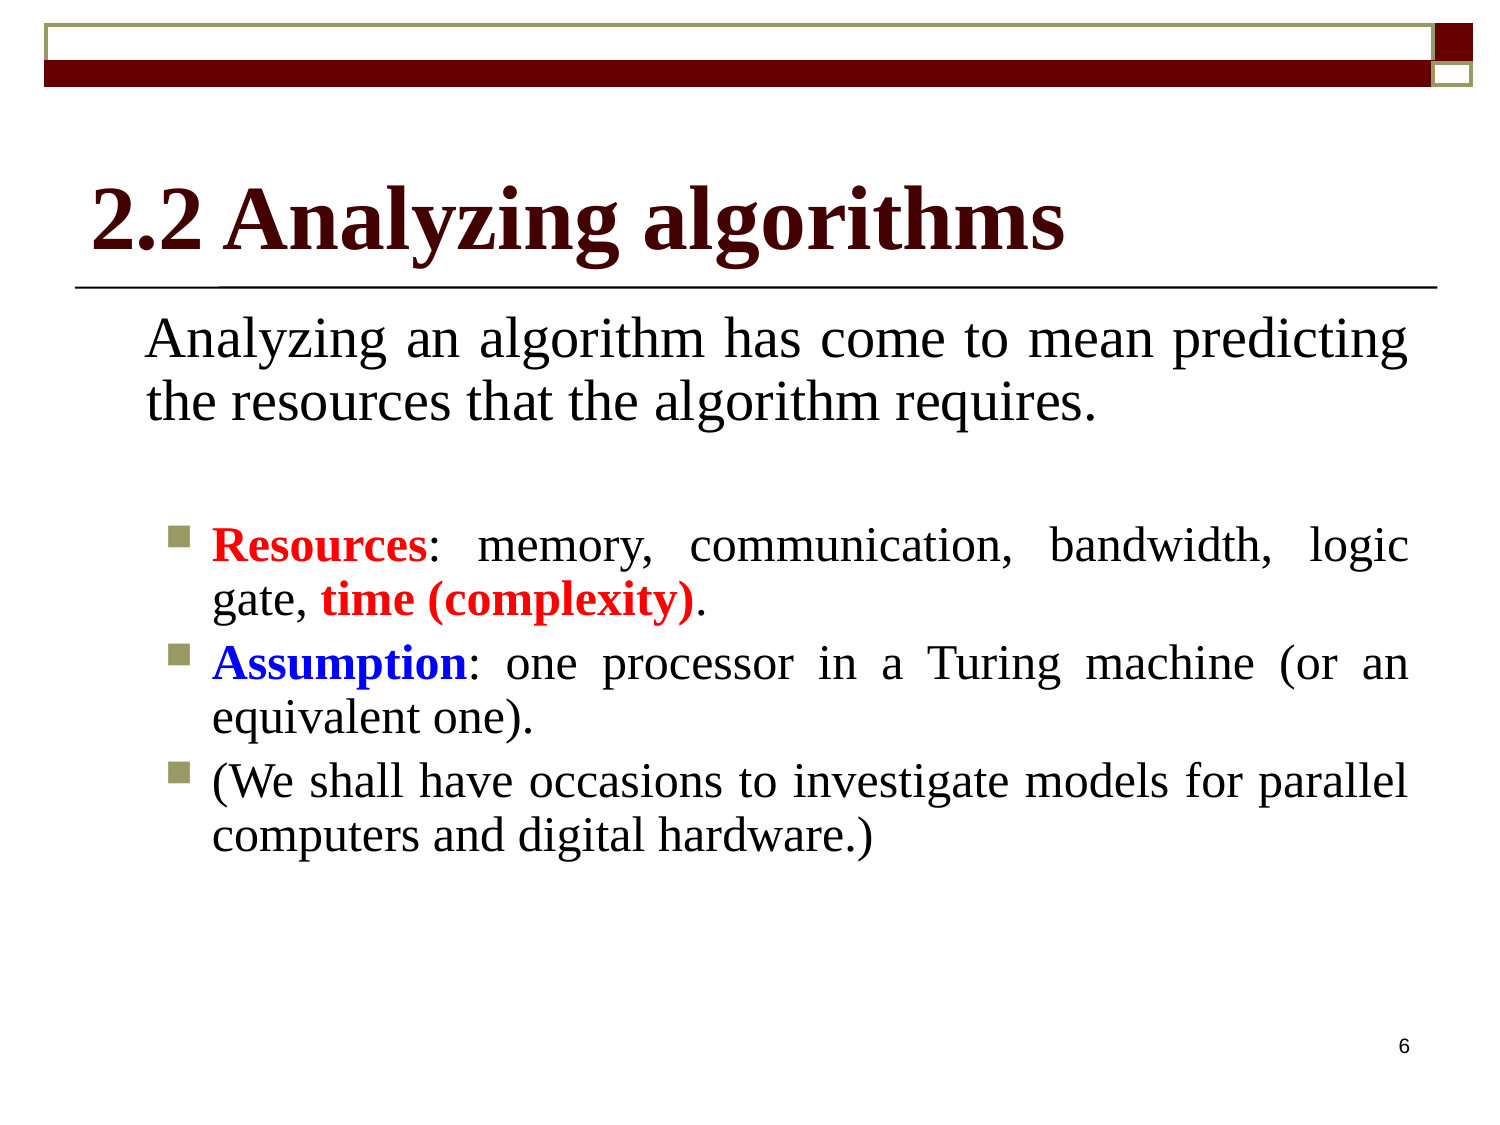

# 2.2 Analyzing algorithms
   Analyzing an algorithm has come to mean predicting the resources that the algorithm requires.

Resources: memory, communication, bandwidth, logic gate, time (complexity).
Assumption: one processor in a Turing machine (or an equivalent one).
(We shall have occasions to investigate models for parallel computers and digital hardware.)

6